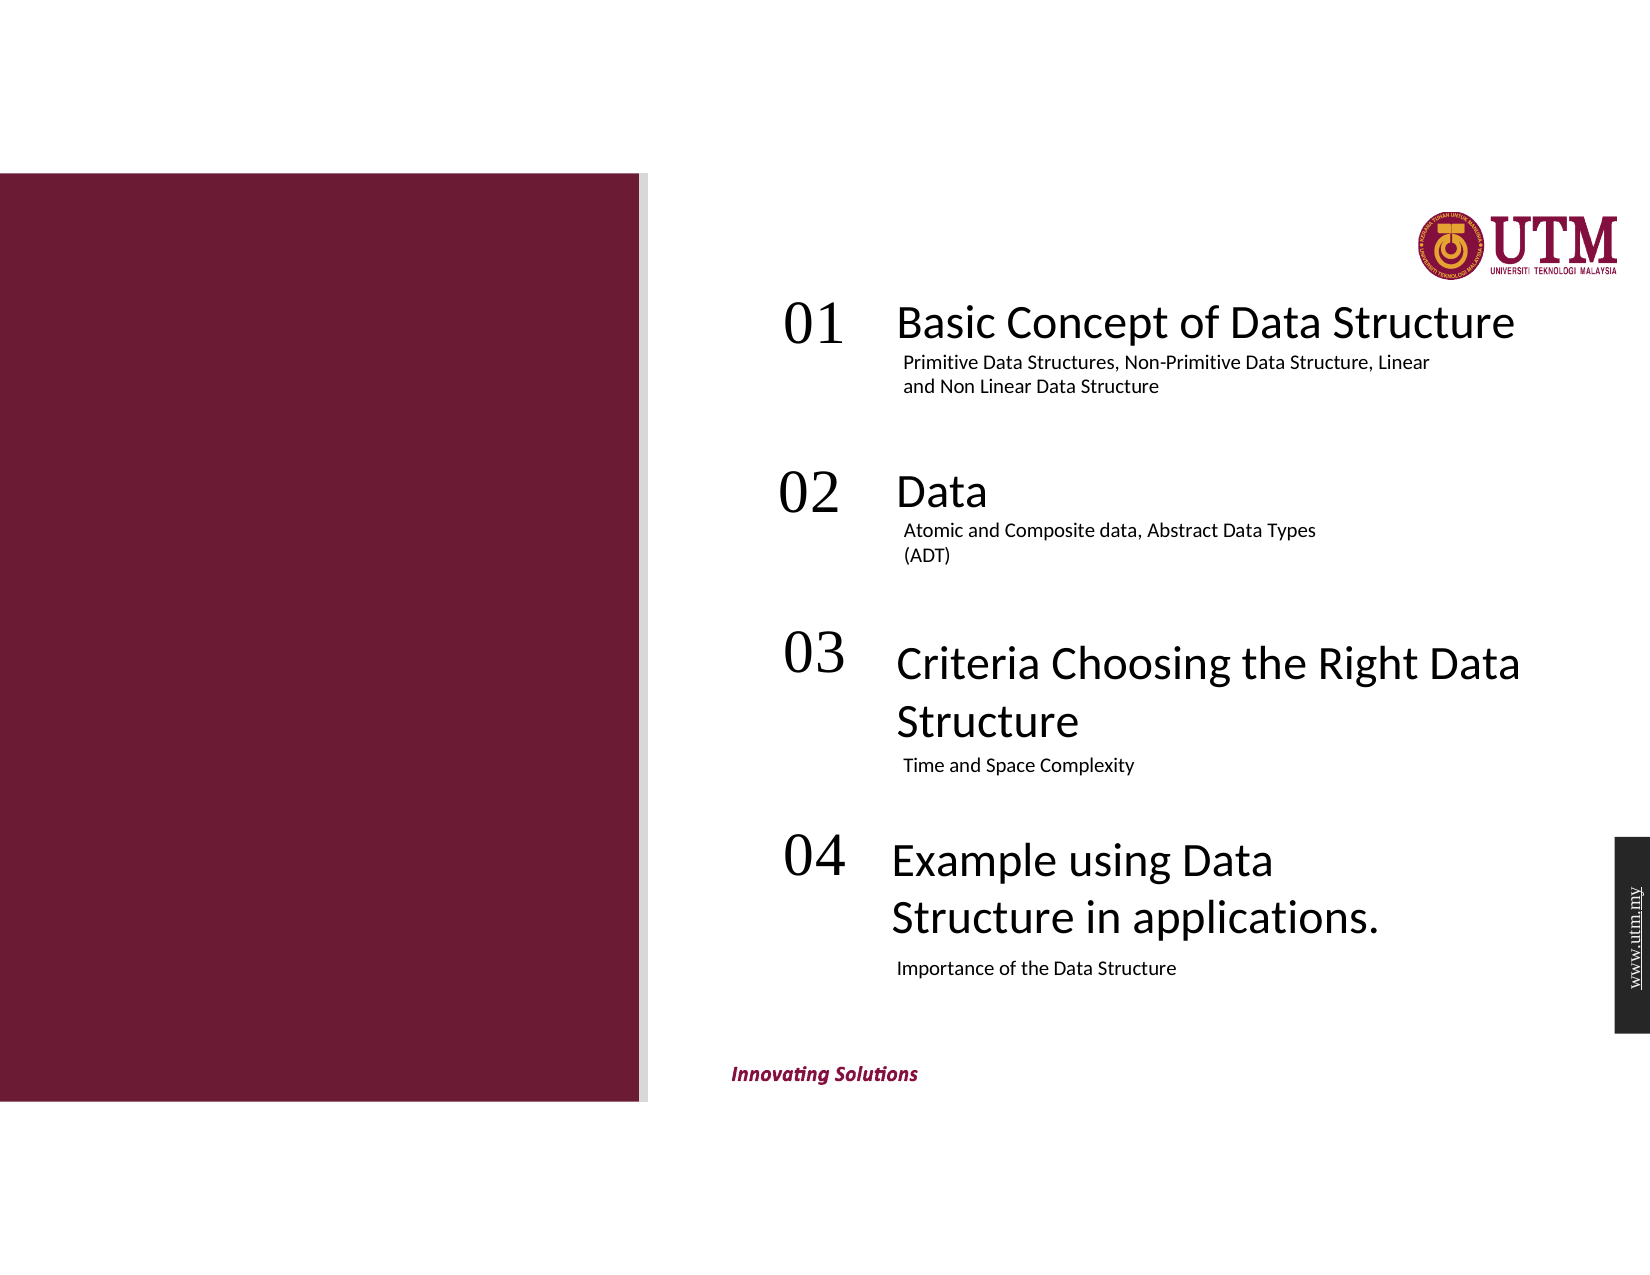

01
Basic Concept of Data Structure
Primitive Data Structures, Non-Primitive Data Structure, Linear and Non Linear Data Structure
02
Data
Atomic and Composite data, Abstract Data Types (ADT)
03
Criteria Choosing the Right Data Structure
Time and Space Complexity
04
Example using Data Structure in applications.
Importance of the Data Structure

www.utm.my